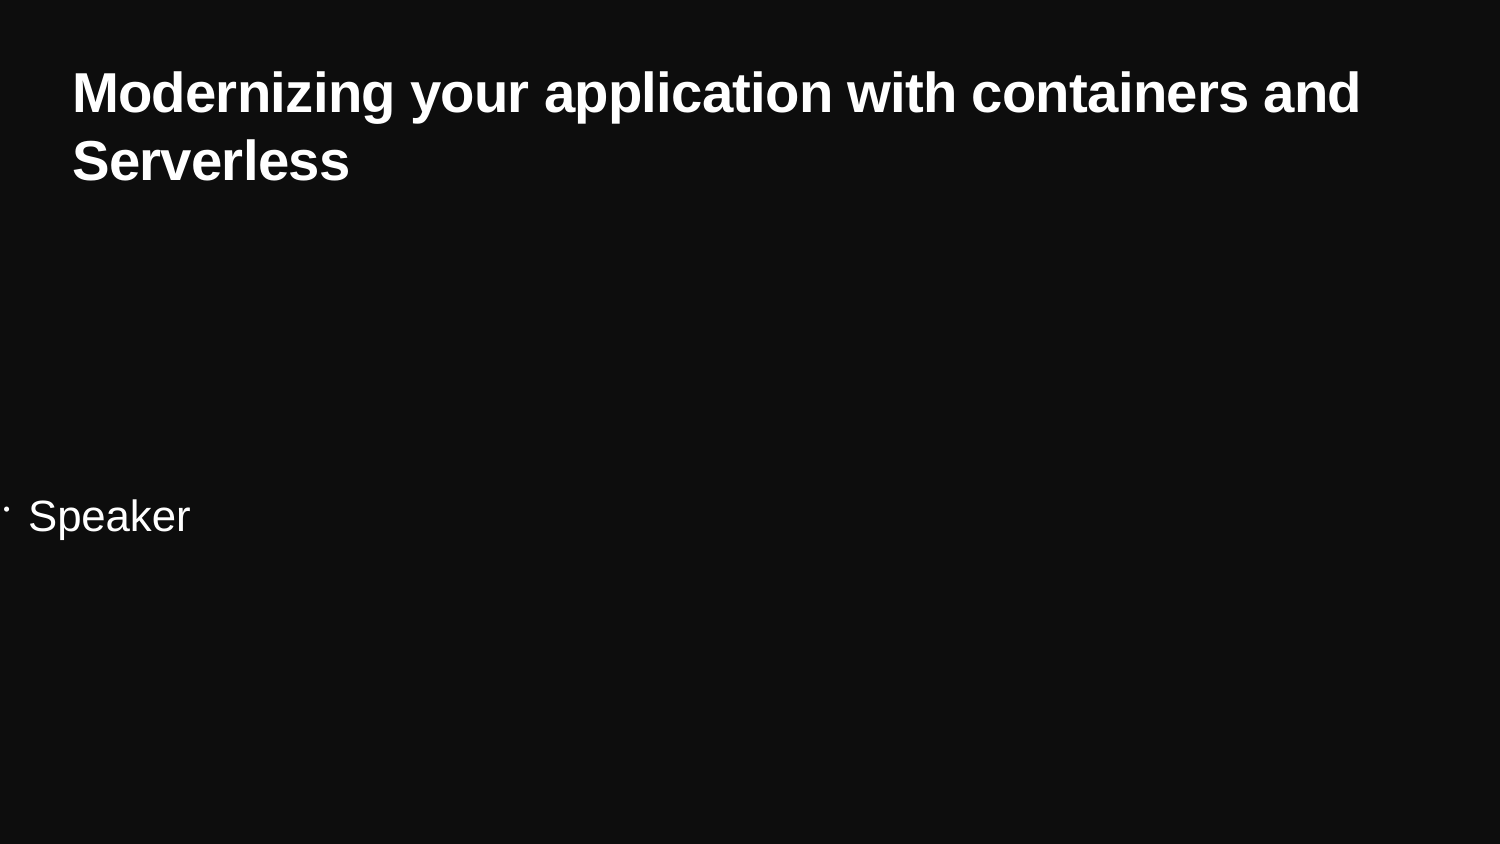

# Modernizing your application with containers and Serverless
Speaker